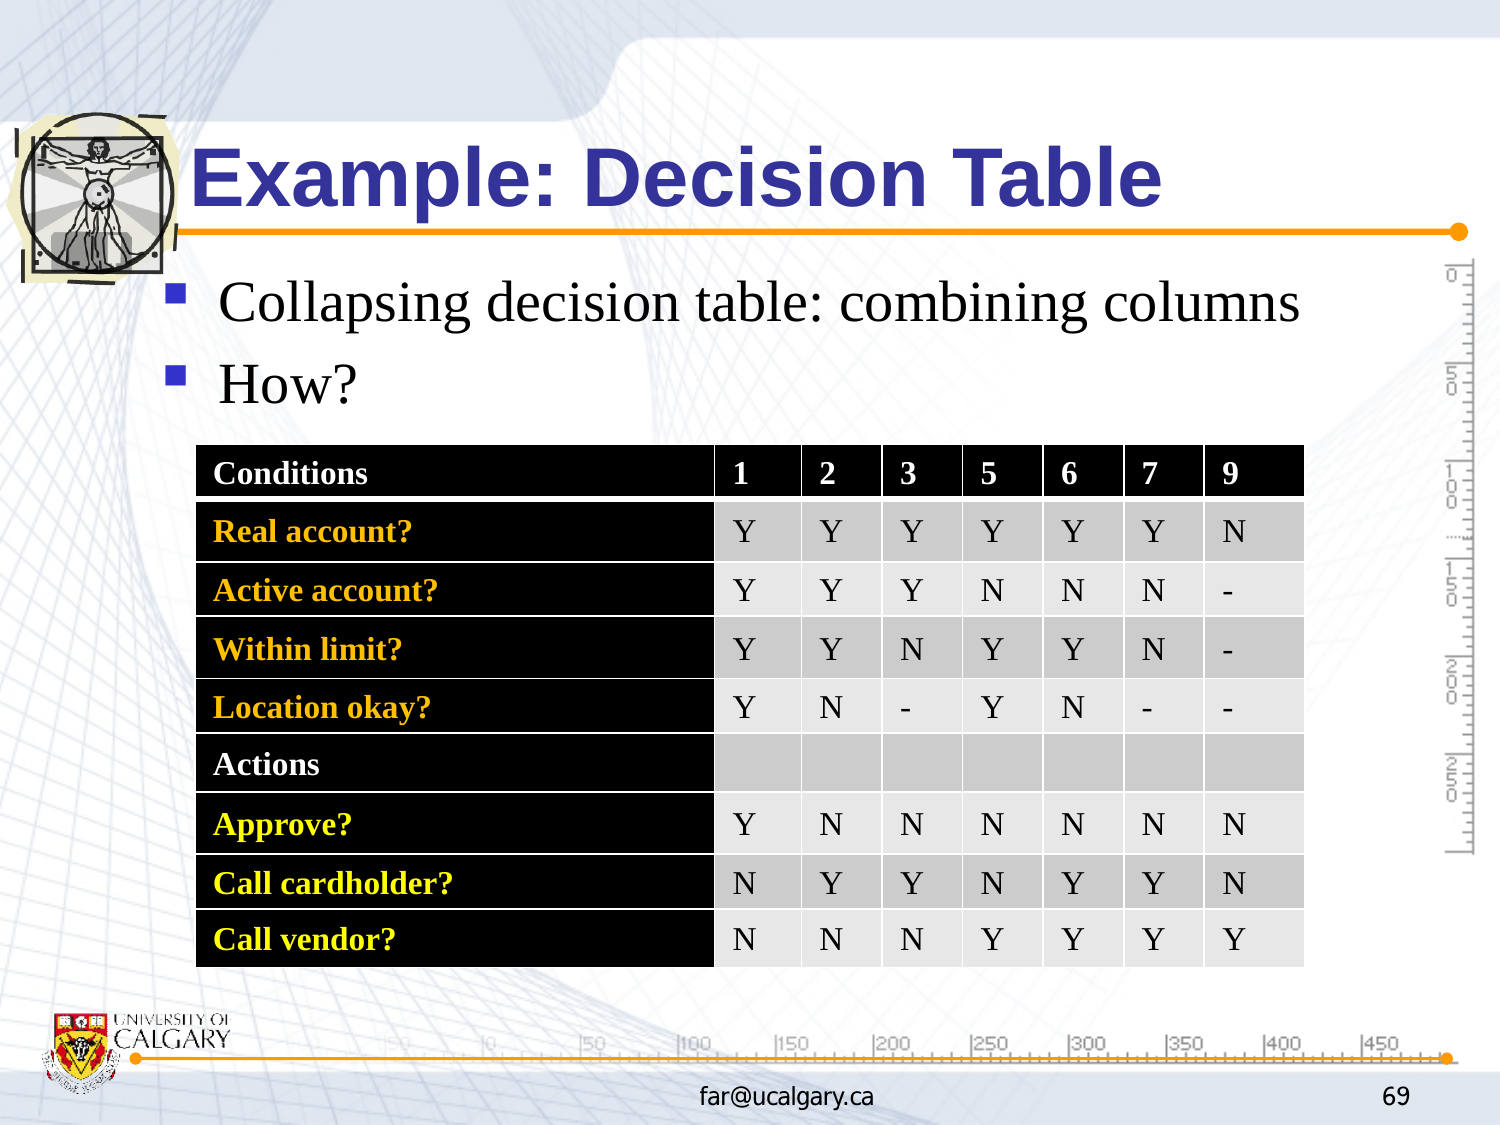

# Example: Decision Table
Collapsing decision table: combining columns
How?
| Conditions | 1 | 2 | 3 | 5 | 6 | 7 | 9 |
| --- | --- | --- | --- | --- | --- | --- | --- |
| Real account? | Y | Y | Y | Y | Y | Y | N |
| Active account? | Y | Y | Y | N | N | N | - |
| Within limit? | Y | Y | N | Y | Y | N | - |
| Location okay? | Y | N | - | Y | N | - | - |
| Actions |  |  |  |  |  |  |  |
| Approve? | Y | N | N | N | N | N | N |
| Call cardholder? | N | Y | Y | N | Y | Y | N |
| Call vendor? | N | N | N | Y | Y | Y | Y |
far@ucalgary.ca
69